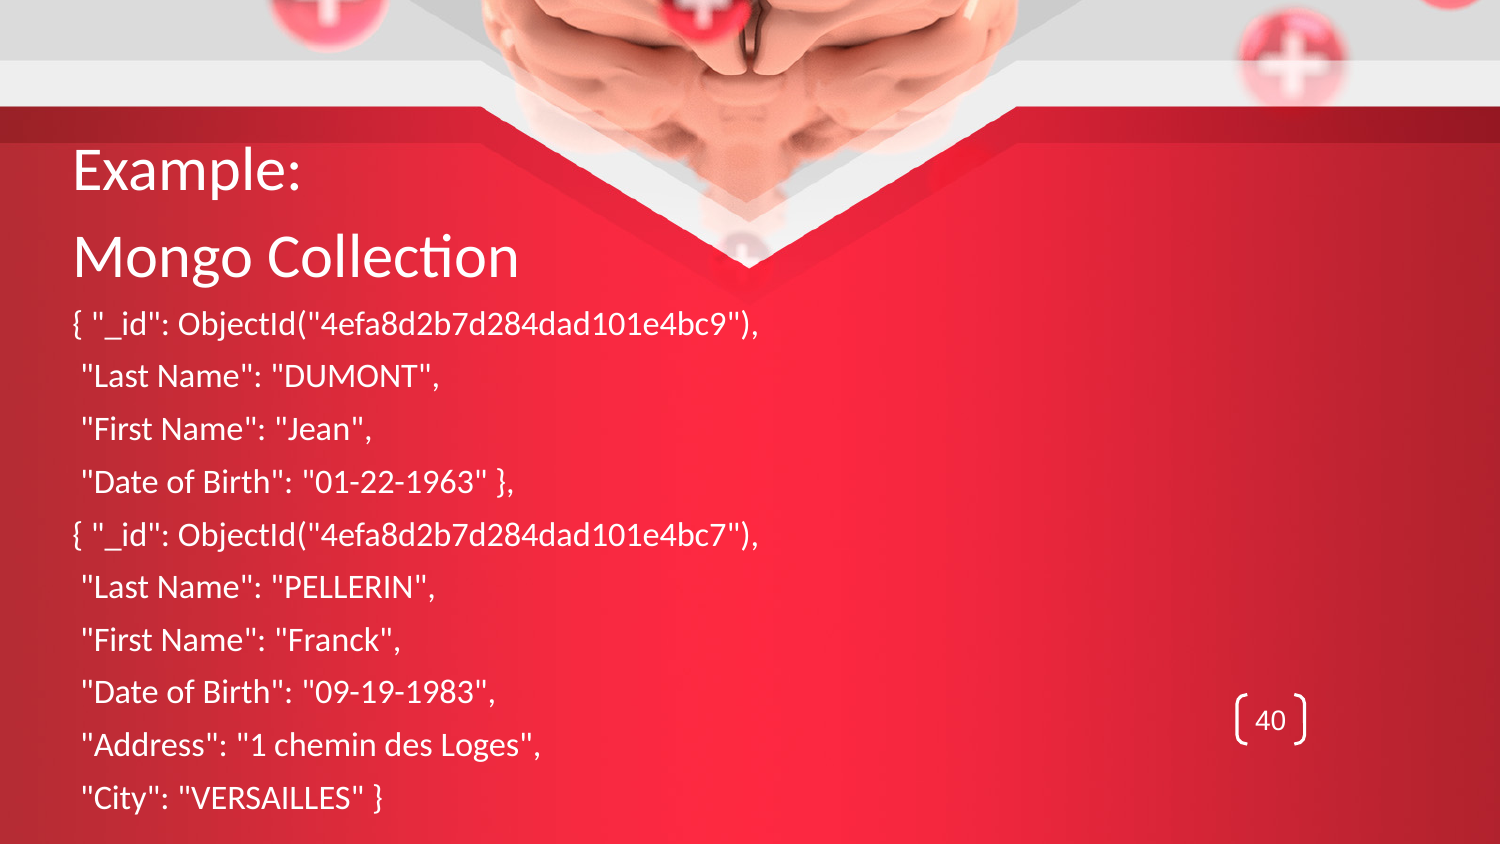

Example:
Mongo Collection
{ "_id": ObjectId("4efa8d2b7d284dad101e4bc9"),
 "Last Name": "DUMONT",
 "First Name": "Jean",
 "Date of Birth": "01-22-1963" },
{ "_id": ObjectId("4efa8d2b7d284dad101e4bc7"),
 "Last Name": "PELLERIN",
 "First Name": "Franck",
 "Date of Birth": "09-19-1983",
 "Address": "1 chemin des Loges",
 "City": "VERSAILLES" }
40